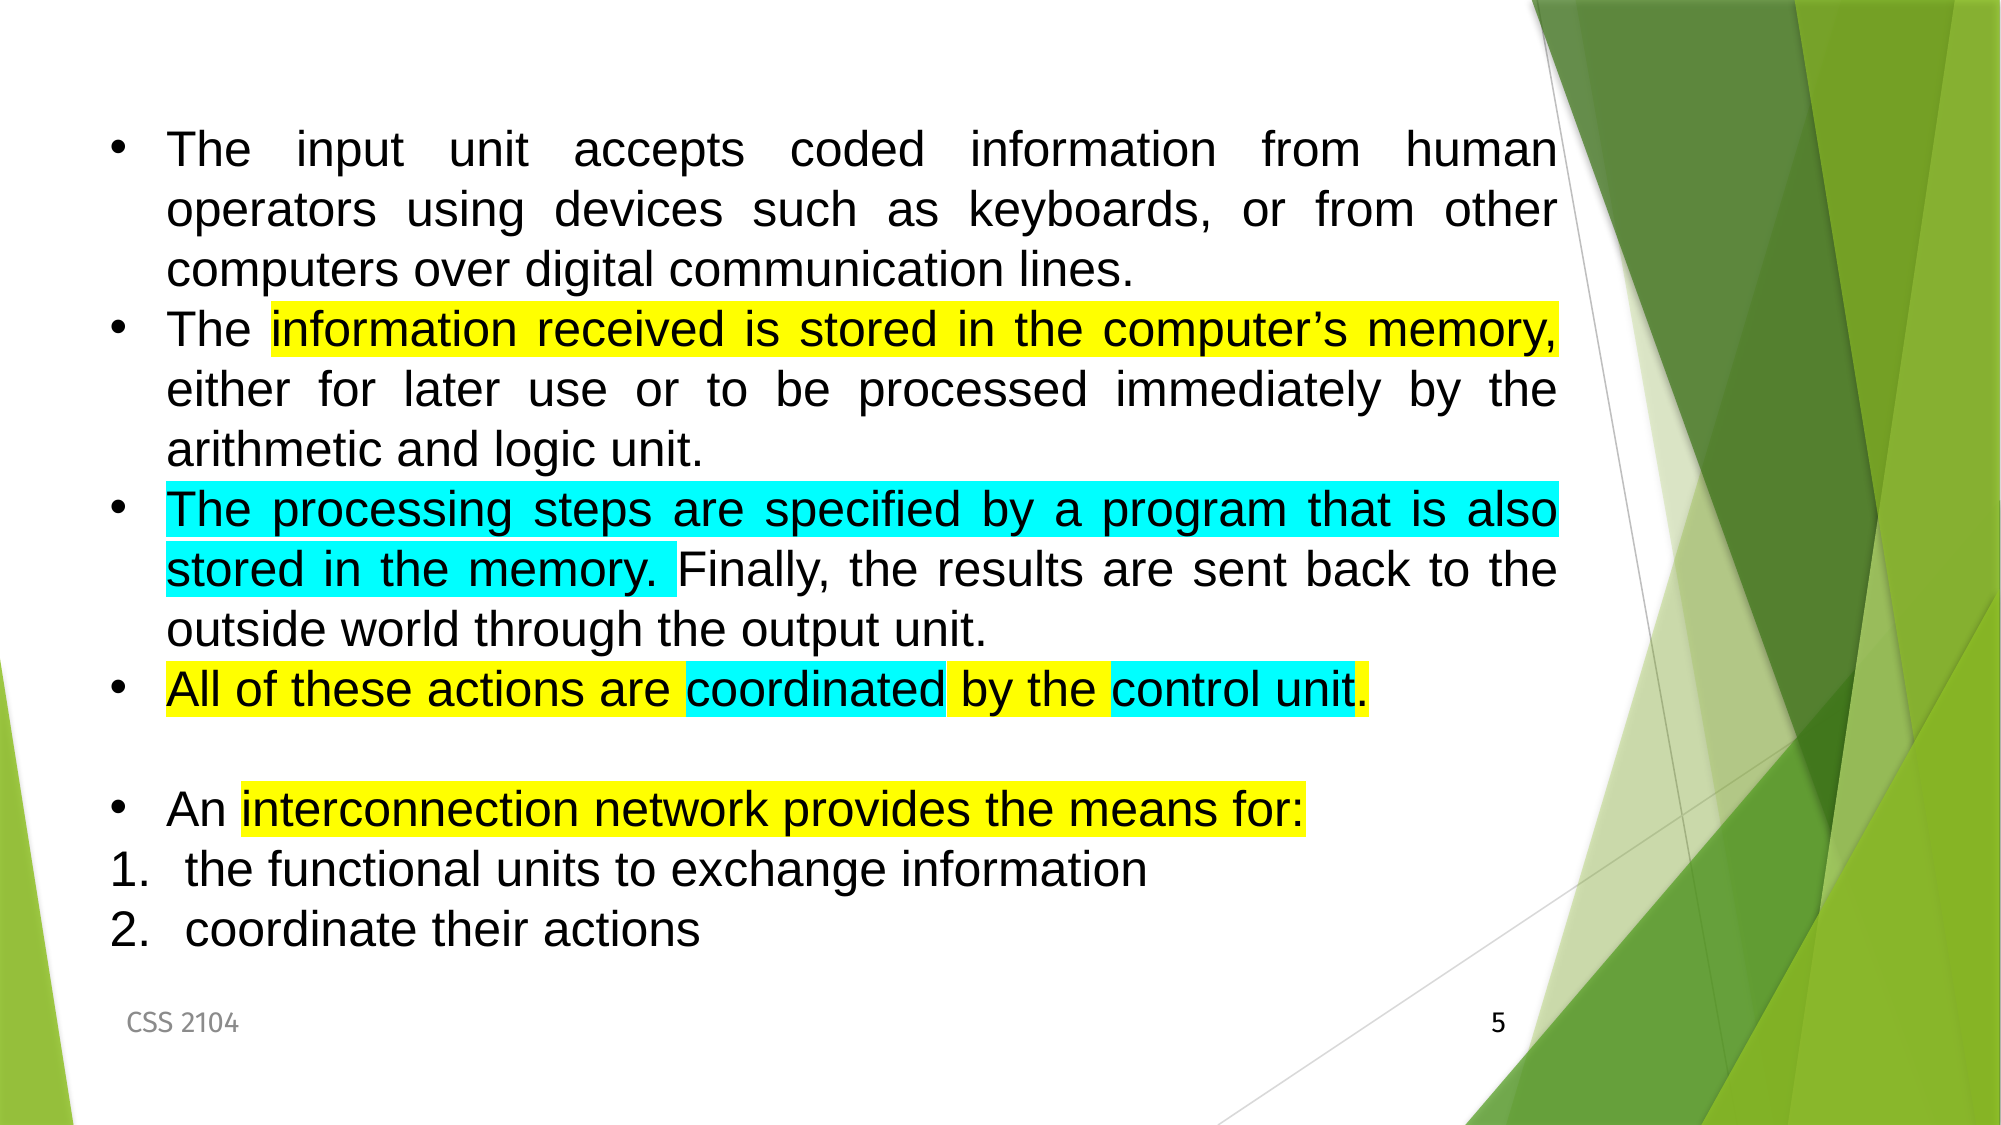

The input unit accepts coded information from human operators using devices such as keyboards, or from other computers over digital communication lines.
The information received is stored in the computer’s memory, either for later use or to be processed immediately by the arithmetic and logic unit.
The processing steps are specified by a program that is also stored in the memory. Finally, the results are sent back to the outside world through the output unit.
All of these actions are coordinated by the control unit.

An interconnection network provides the means for:
the functional units to exchange information
coordinate their actions
CSS 2104
5